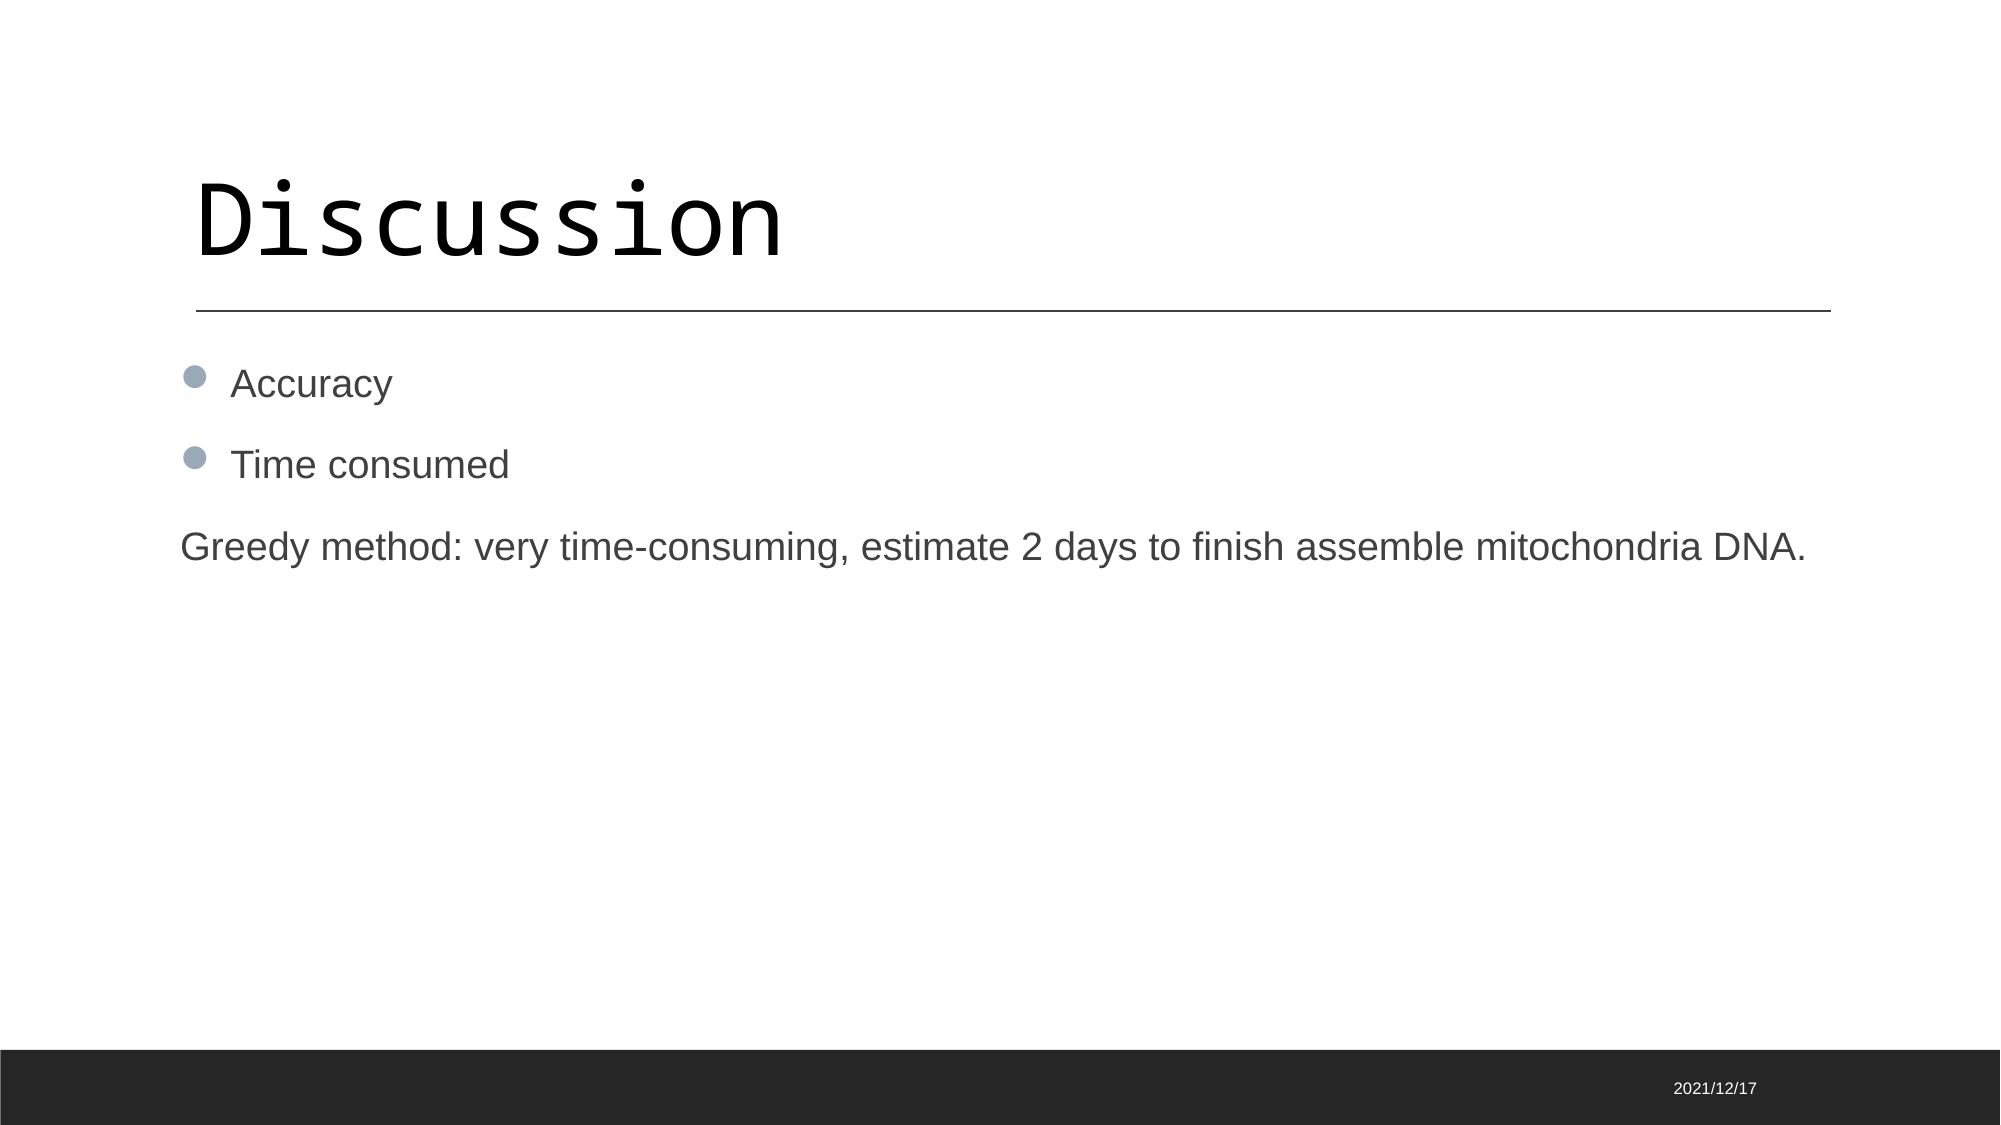

# Discussion
 Accuracy
 Time consumed
Greedy method: very time-consuming, estimate 2 days to finish assemble mitochondria DNA.

2021/12/17